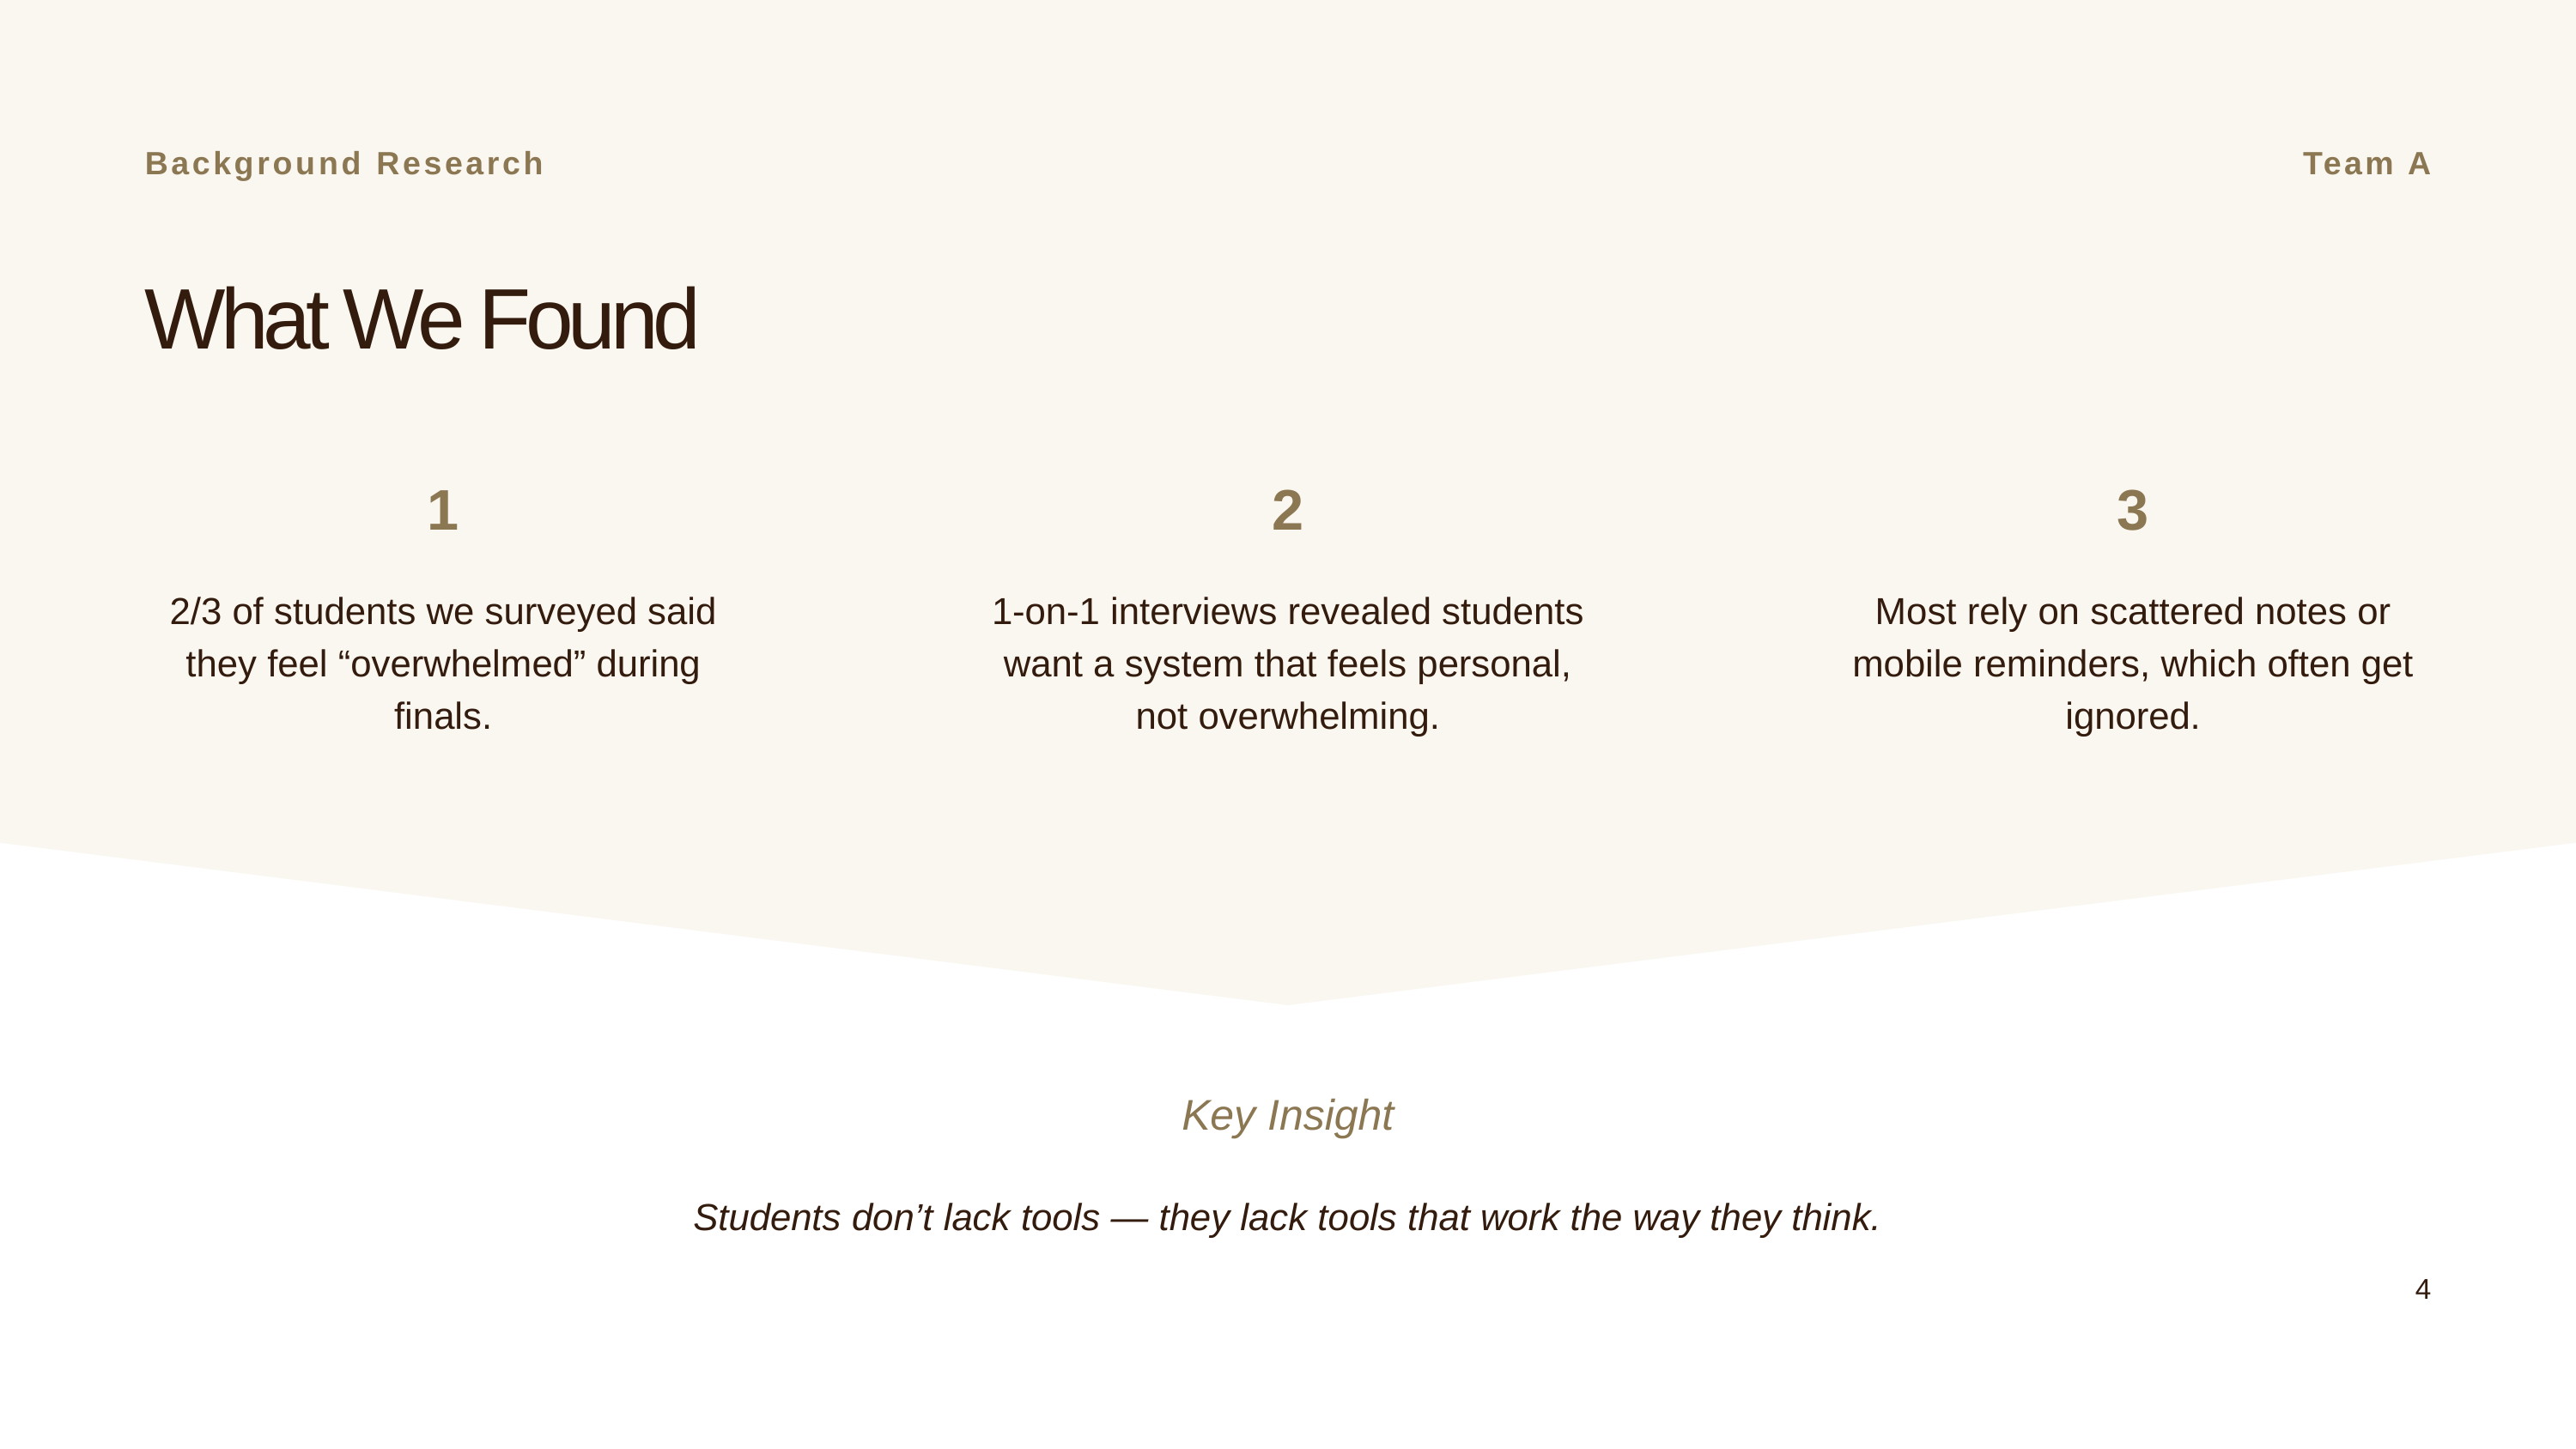

Background Research
Team A
What We Found
1
2
3
2/3 of students we surveyed said they feel “overwhelmed” during finals.
1-on-1 interviews revealed students want a system that feels personal, not overwhelming.
Most rely on scattered notes or mobile reminders, which often get ignored.
Key Insight
Students don’t lack tools — they lack tools that work the way they think.
4